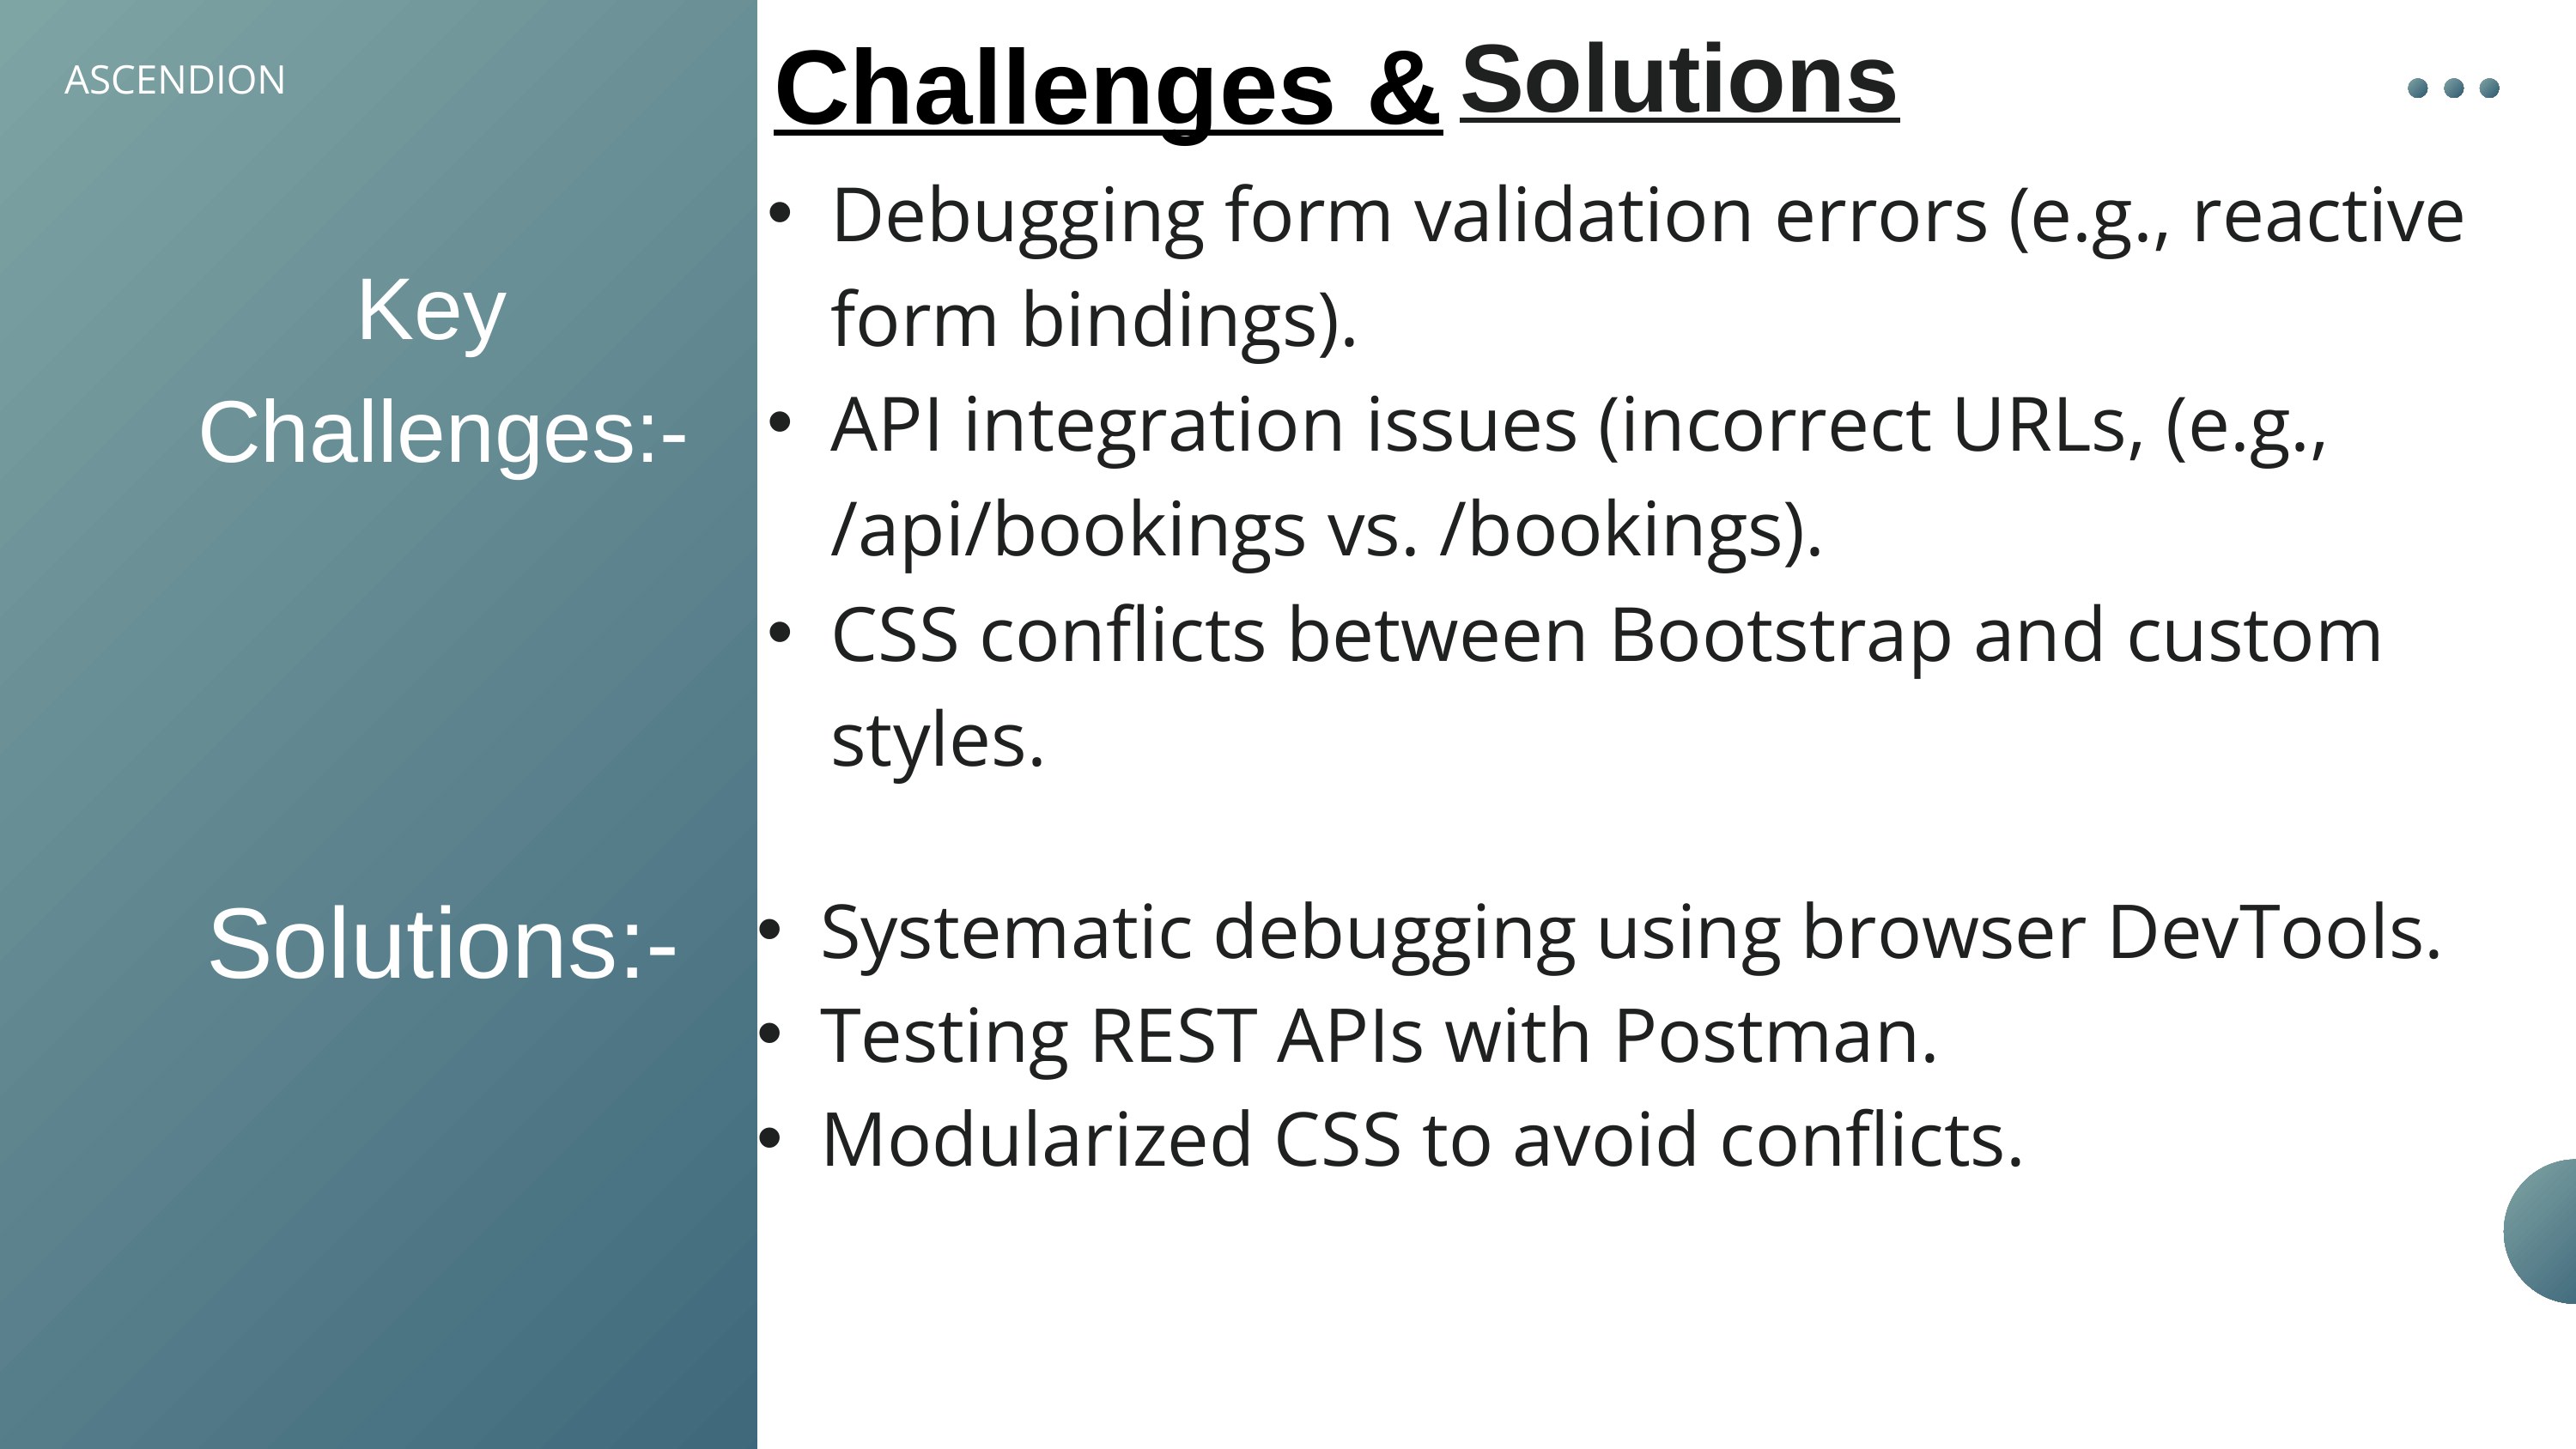

Challenges &
Solutions
ASCENDION

Debugging form validation errors (e.g., reactive form bindings).
API integration issues (incorrect URLs, (e.g., /api/bookings vs. /bookings).
CSS conflicts between Bootstrap and custom styles.

Key
Challenges:-
Solutions:-
Systematic debugging using browser DevTools.
Testing REST APIs with Postman.
Modularized CSS to avoid conflicts.